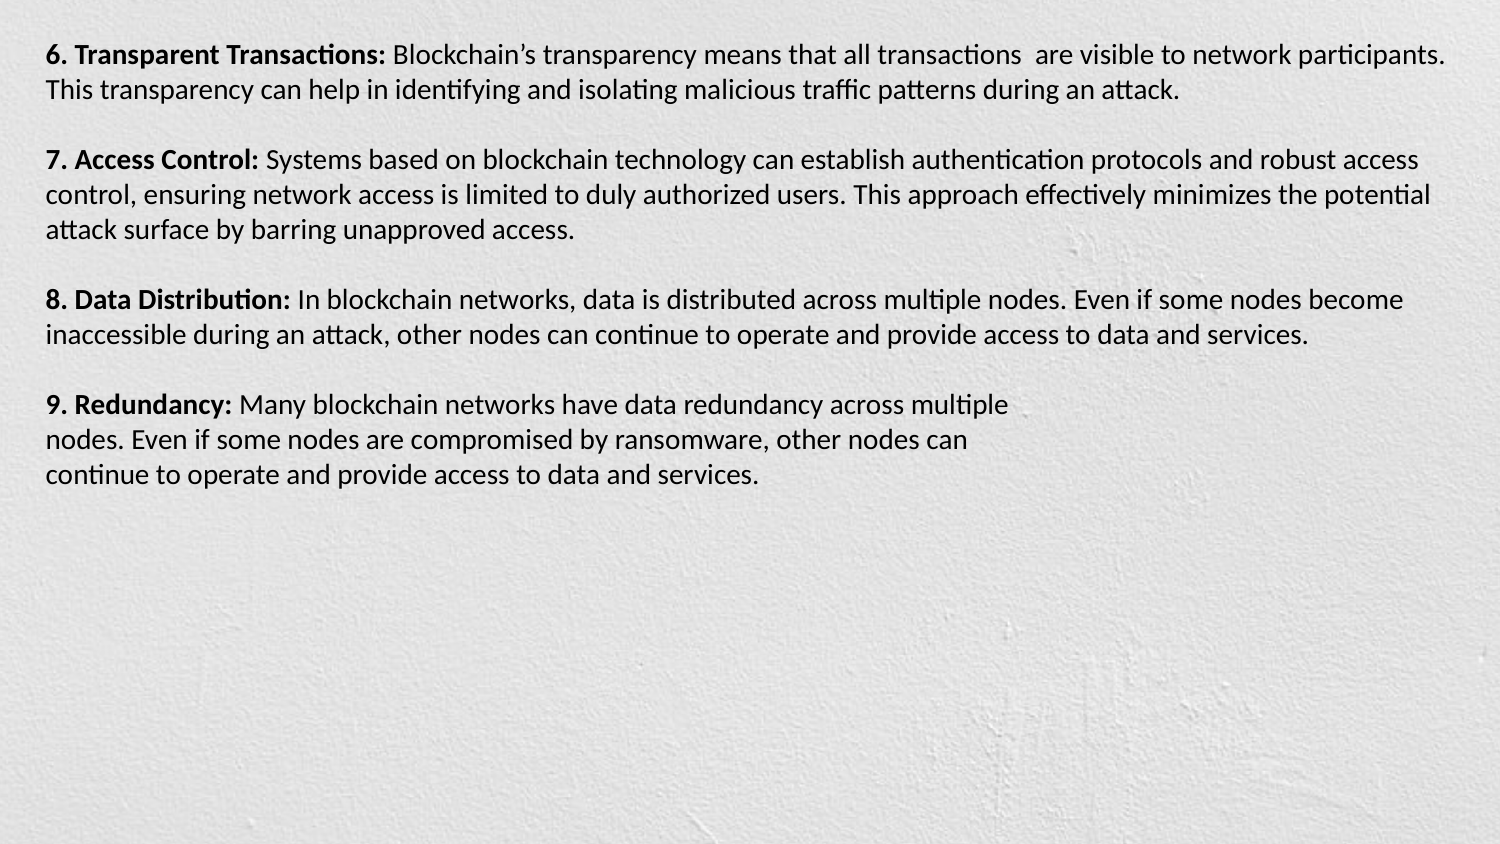

6. Transparent Transactions: Blockchain’s transparency means that all transactions  are visible to network participants. This transparency can help in identifying and isolating malicious traffic patterns during an attack.

7. Access Control: Systems based on blockchain technology can establish authentication protocols and robust access control, ensuring network access is limited to duly authorized users. This approach effectively minimizes the potential
attack surface by barring unapproved access.

8. Data Distribution: In blockchain networks, data is distributed across multiple nodes. Even if some nodes become inaccessible during an attack, other nodes can continue to operate and provide access to data and services.

9. Redundancy: Many blockchain networks have data redundancy across multiple
nodes. Even if some nodes are compromised by ransomware, other nodes can
continue to operate and provide access to data and services.